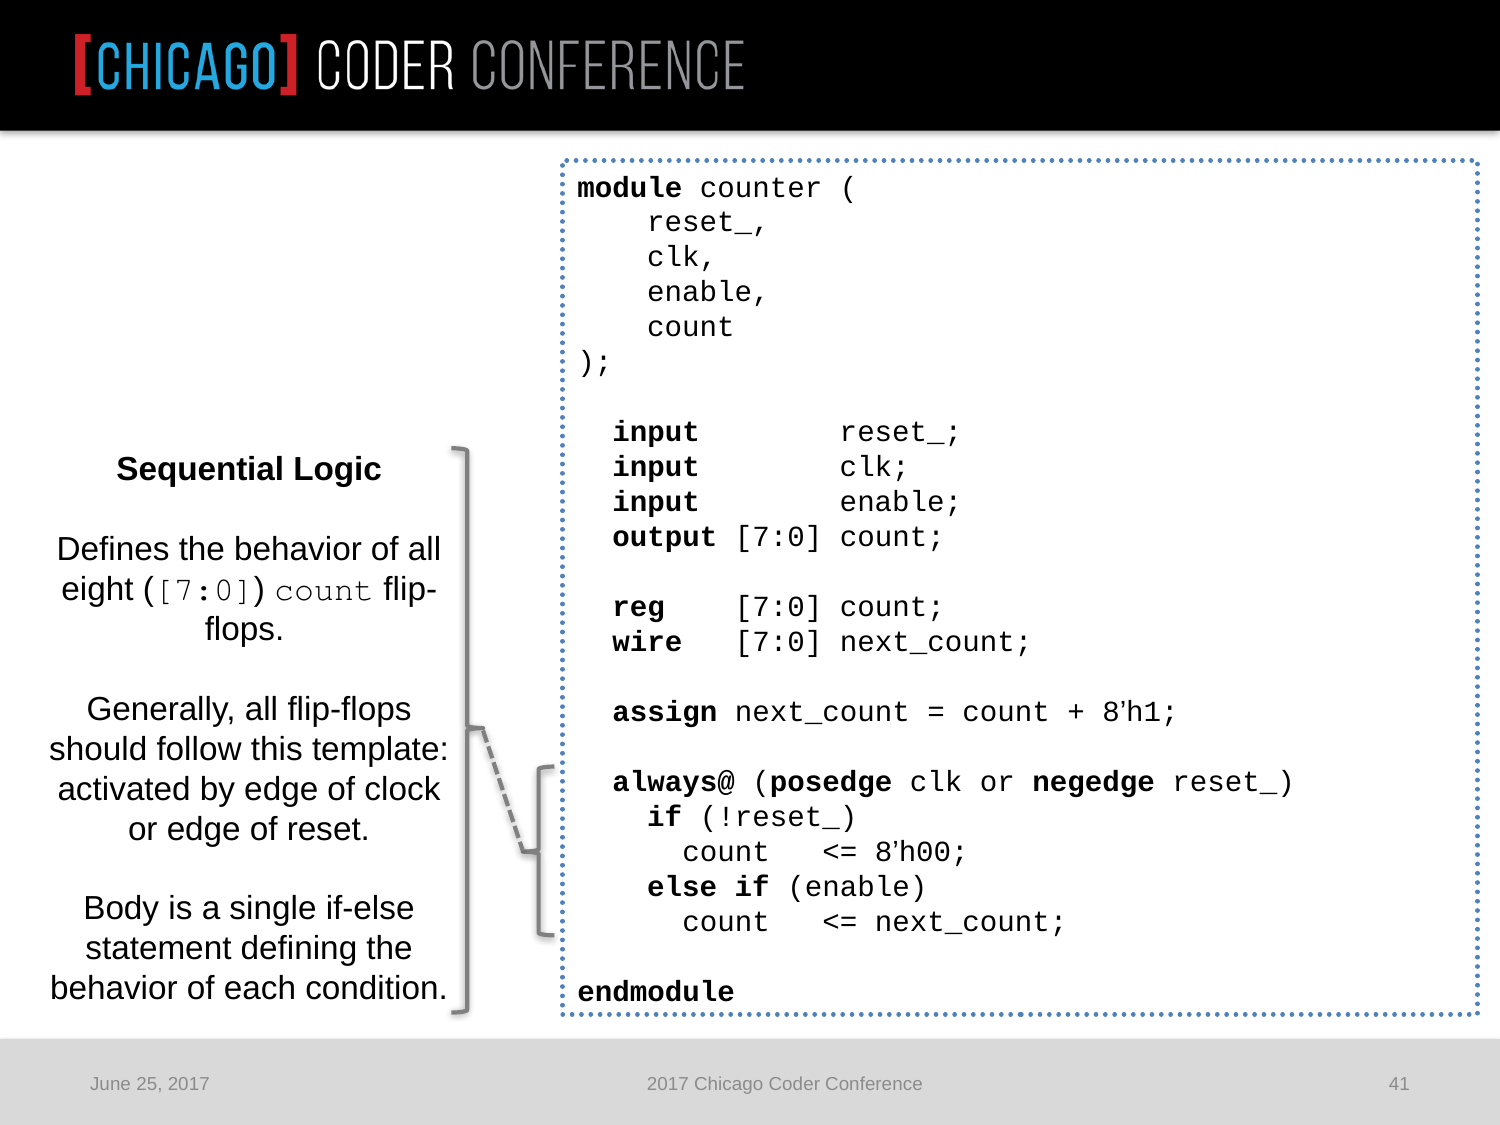

module counter (
    reset_,
    clk,
    enable,
    count
);

  input        reset_;
  input        clk;
  input        enable;
  output [7:0] count;

  reg    [7:0] count;
  wire   [7:0] next_count;

  assign next_count = count + 8’h1;

  always@ (posedge clk or negedge reset_)
    if (!reset_)
      count   <= 8’h00;
    else if (enable)
      count   <= next_count;

endmodule
Sequential Logic

Defines the behavior of all eight ([7:0]) count flip-flops.

Generally, all flip-flops should follow this template: activated by edge of clock or edge of reset.
Body is a single if-else statement defining the behavior of each condition.

June 25, 2017
2017 Chicago Coder Conference
41